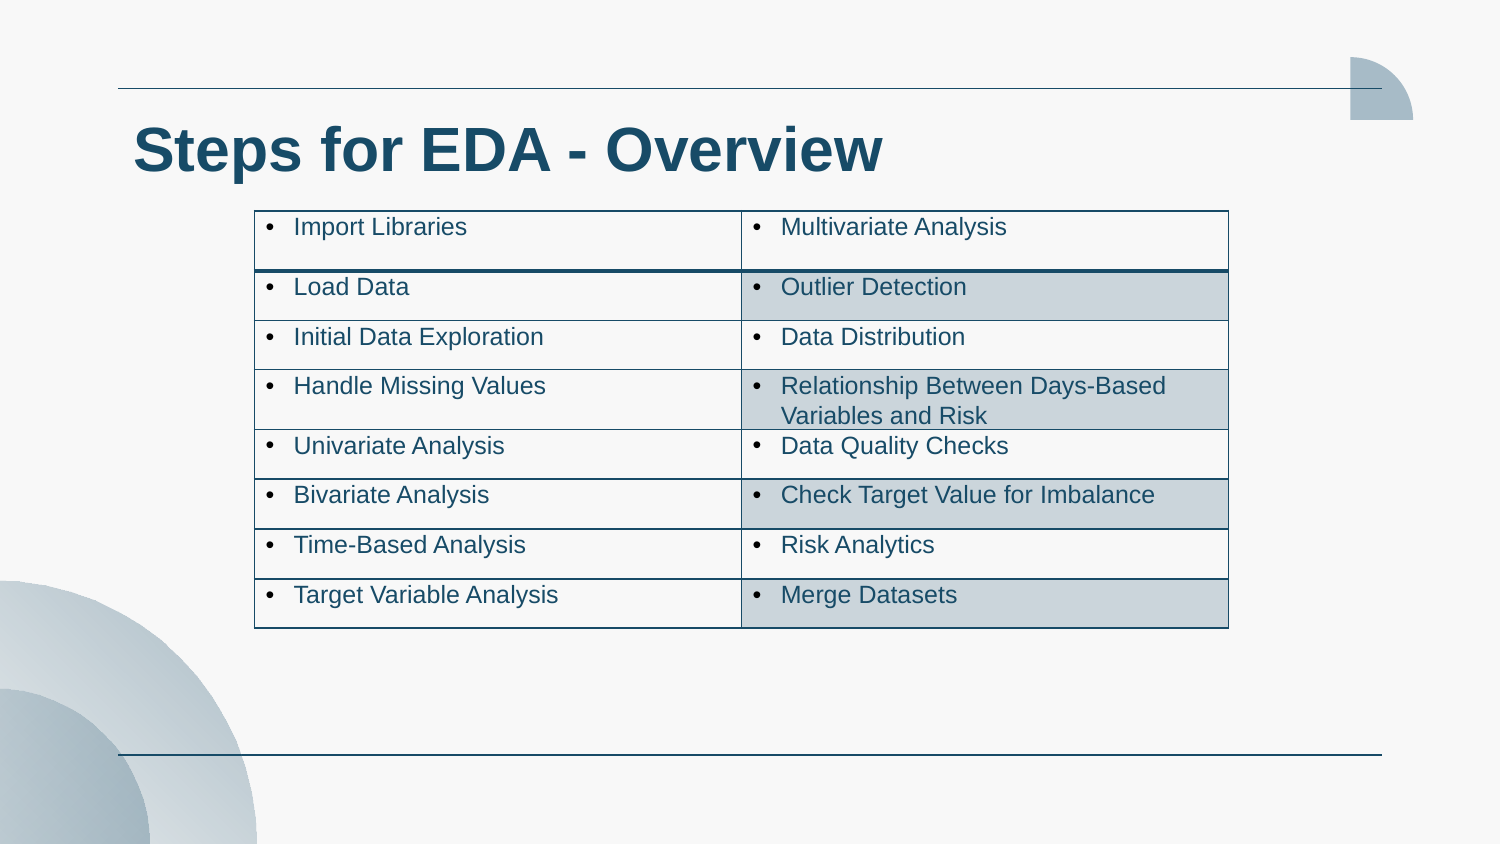

# Steps for EDA - Overview
| Import Libraries | Multivariate Analysis |
| --- | --- |
| Load Data | Outlier Detection |
| Initial Data Exploration | Data Distribution |
| Handle Missing Values | Relationship Between Days-Based Variables and Risk |
| Univariate Analysis | Data Quality Checks |
| Bivariate Analysis | Check Target Value for Imbalance |
| Time-Based Analysis | Risk Analytics |
| Target Variable Analysis | Merge Datasets |